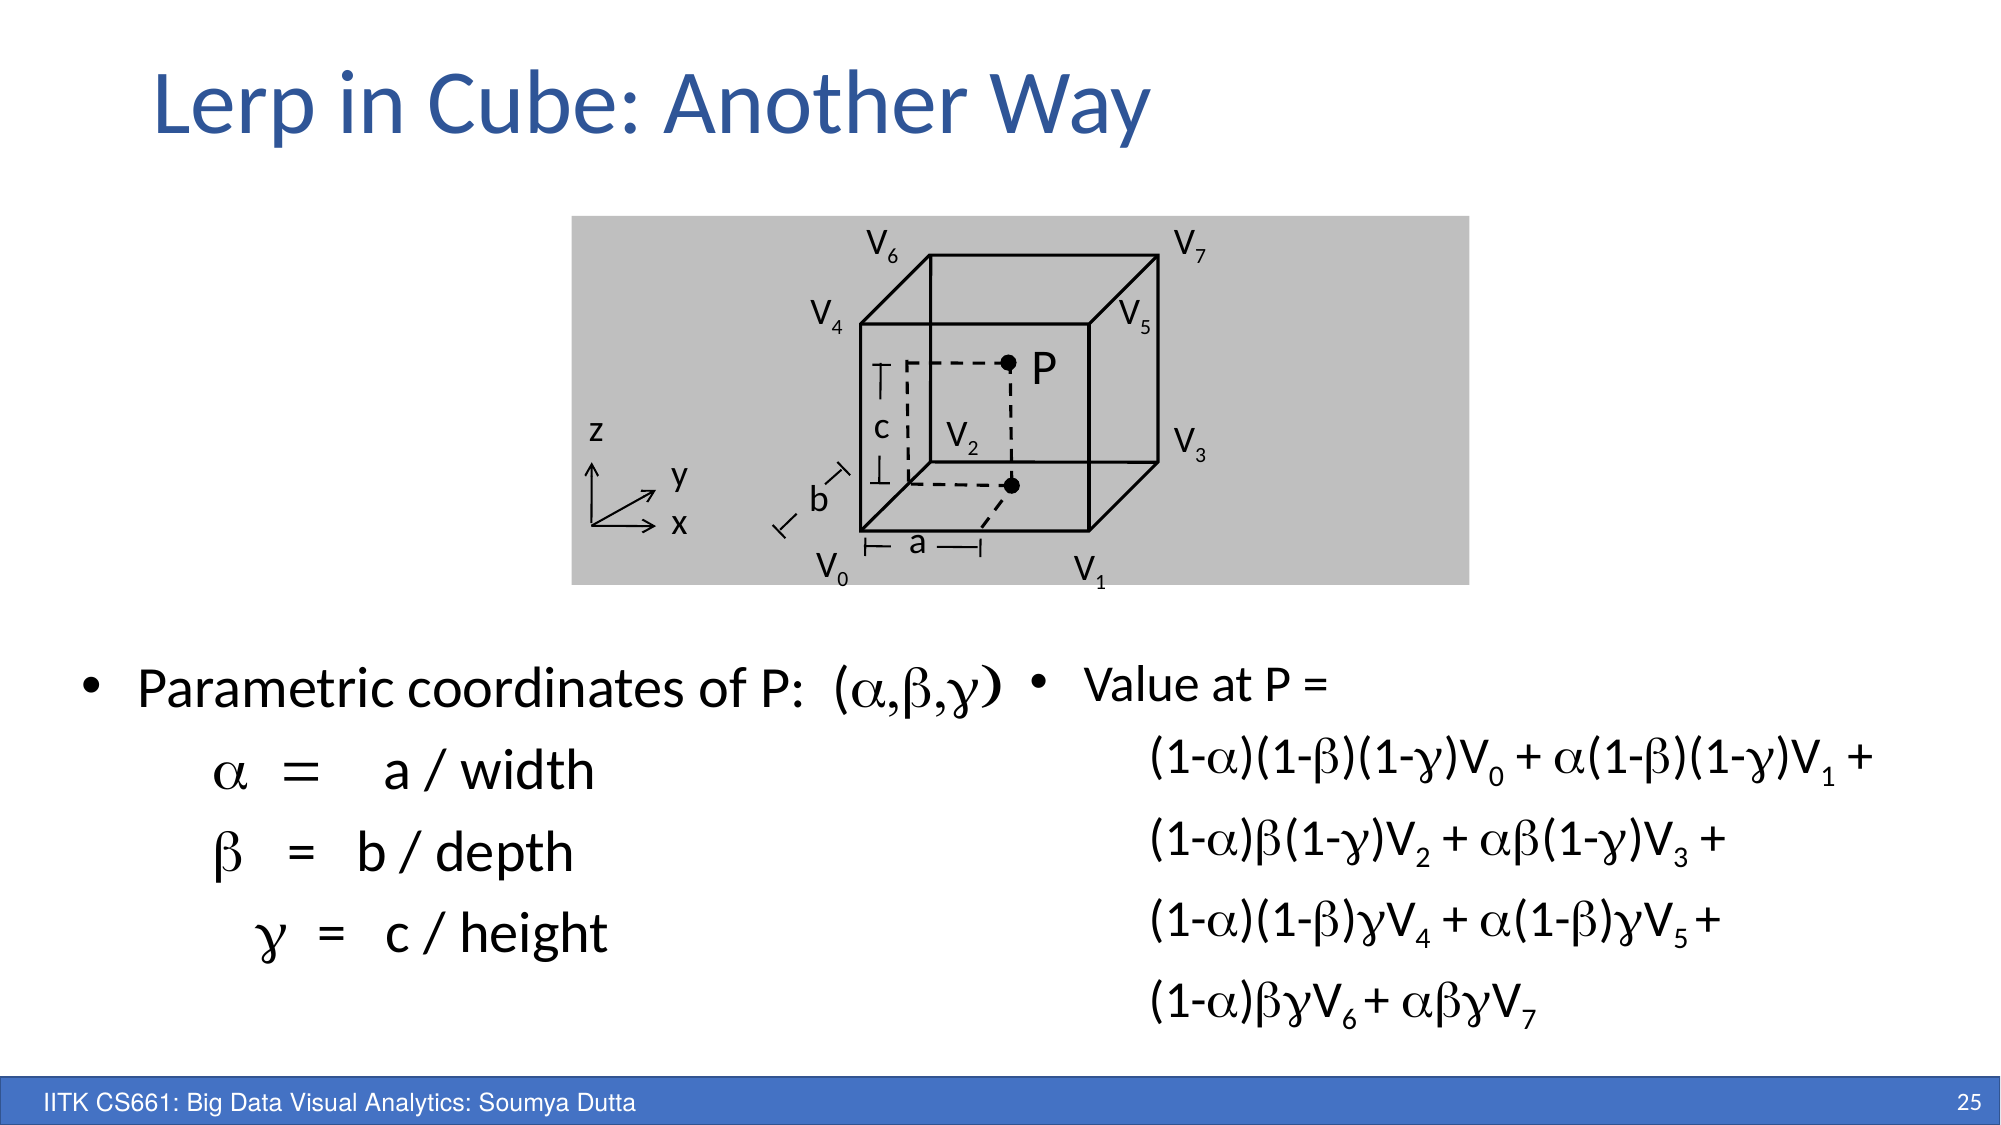

# Lerp in Cube: Another Way
V6
V7

V4
V5
P

a

b
c

z
y
x
V2
V3
V0
V1
Parametric coordinates of P:  (α,β,γ)
α =  a / width
β  =   b / depth
     γ =   c / height

Value at P =
    (1-α)(1-β)(1-γ)V0 + α(1-β)(1-γ)V1 +
    (1-α)β(1-γ)V2 + αβ(1-γ)V3 +
    (1-α)(1-β)γV4 + α(1-β)γV5 +
    (1-α)βγV6 + αβγV7